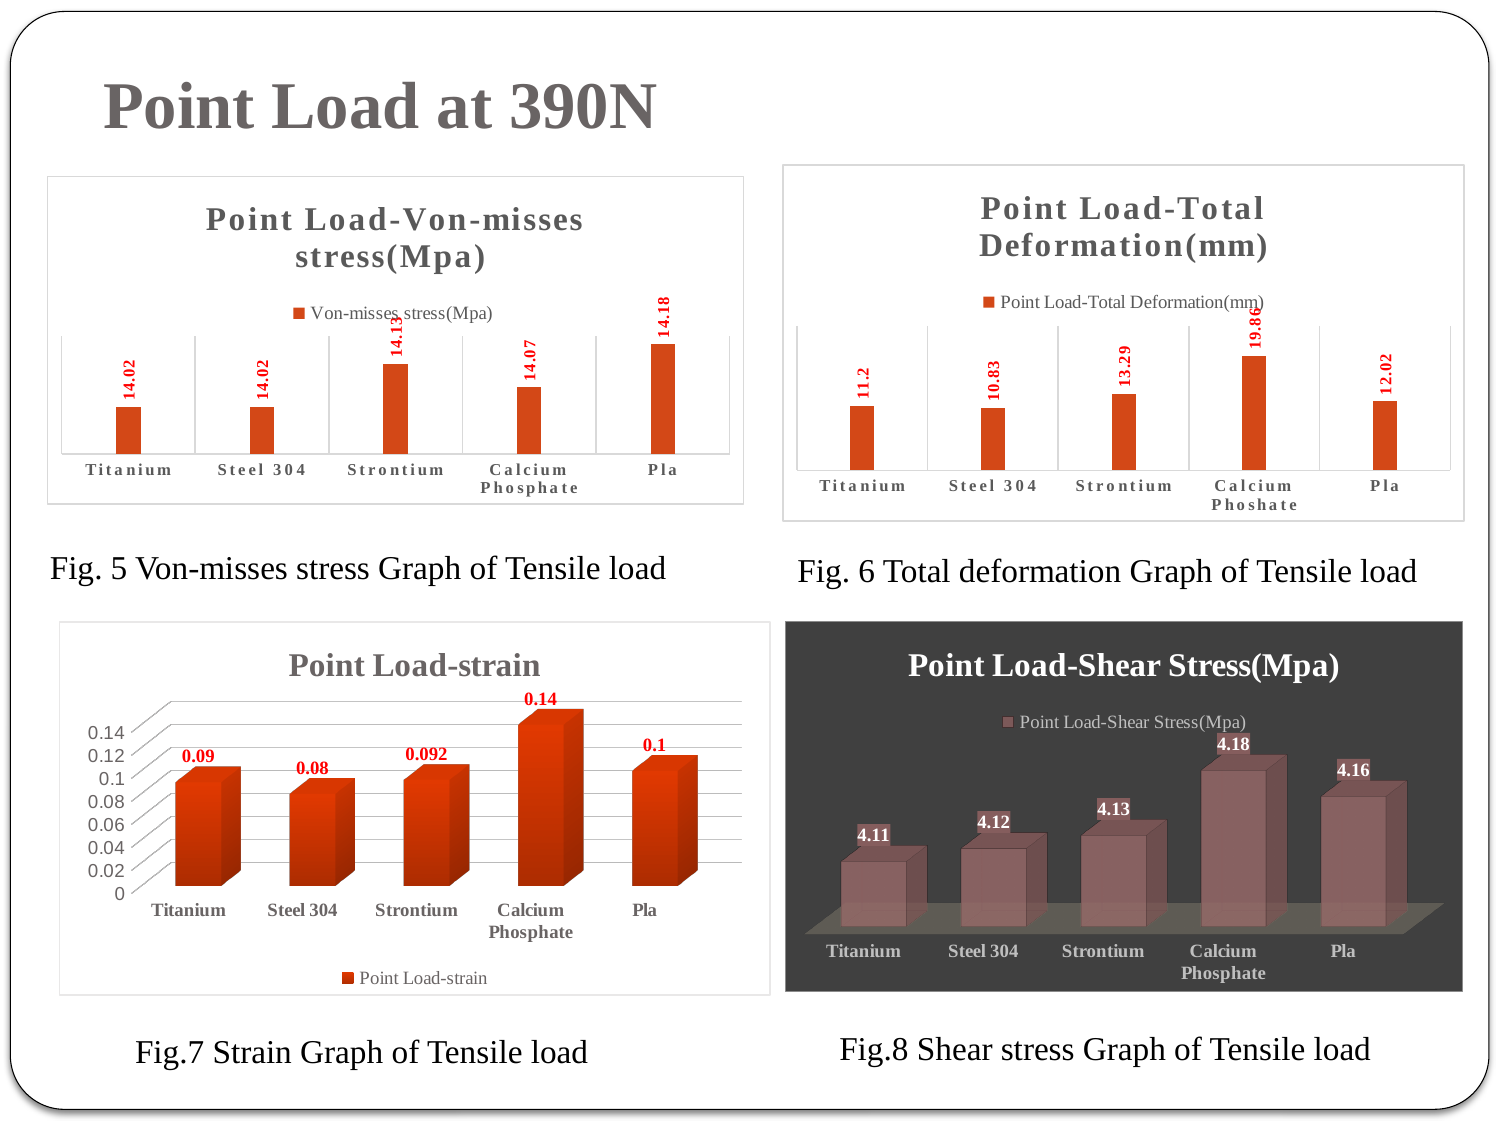

Point Load at 390N

### Chart:

| Category | Point Load-Total Deformation(mm) |
|---|---|
| Titanium | 11.2 |
| Steel 304 | 10.83 |
| Strontium | 13.29 |
| Calcium Phoshate | 19.86 |
| Pla | 12.02 |

### Chart: Point Load-Von-misses stress(Mpa)

| Category | Von-misses stress(Mpa)  |
|---|---|
| Titanium | 14.02 |
| Steel 304 | 14.02 |
| Strontium | 14.129999999999999 |
| Calcium Phosphate | 14.07 |
| Pla | 14.18 |
Fig. 5 Von-misses stress Graph of Tensile load
	Fig. 6 Total deformation Graph of Tensile load

[unsupported chart]

[unsupported chart]

Fig.8 Shear stress Graph of Tensile load
Fig.7 Strain Graph of Tensile load